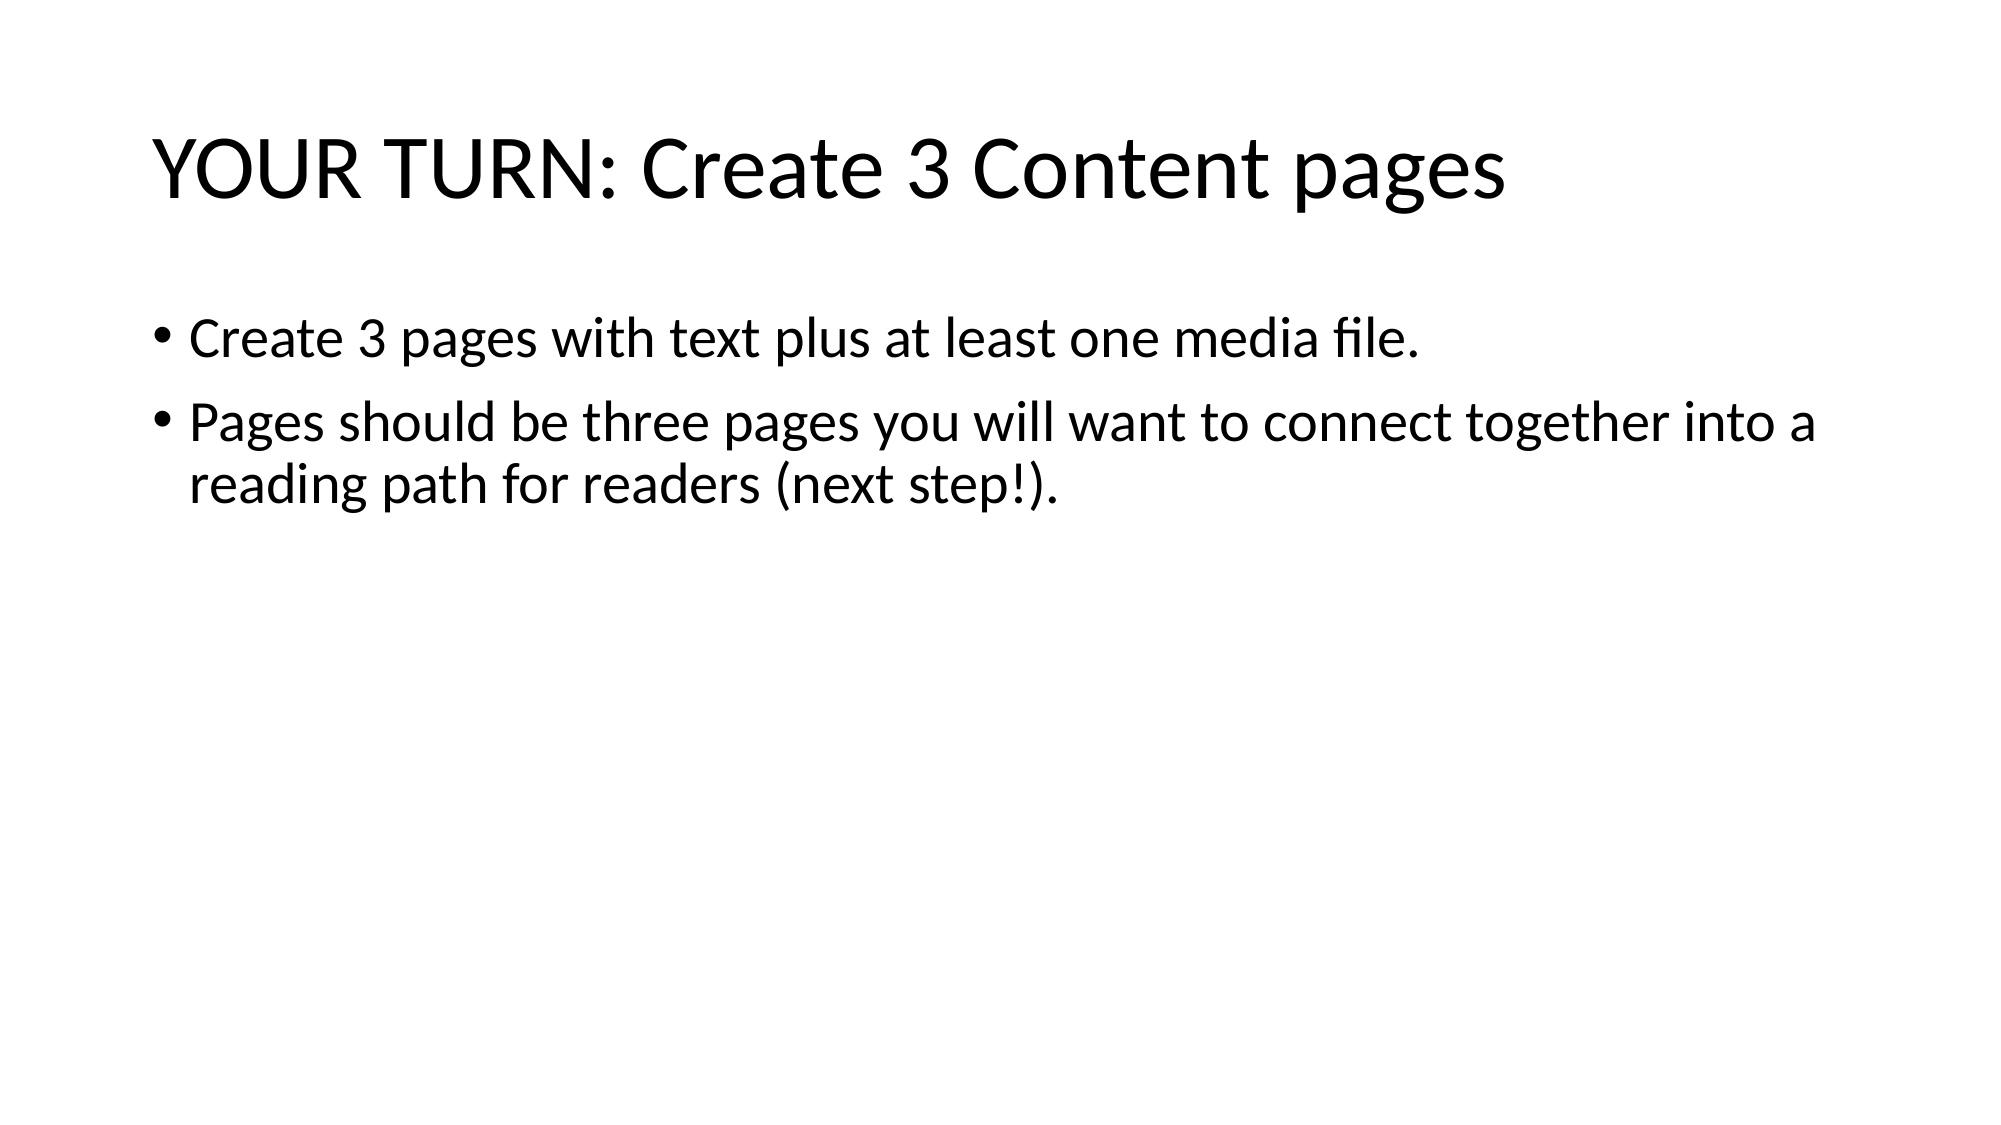

# YOUR TURN: Create 3 Content pages
Create 3 pages with text plus at least one media file.
Pages should be three pages you will want to connect together into a reading path for readers (next step!).